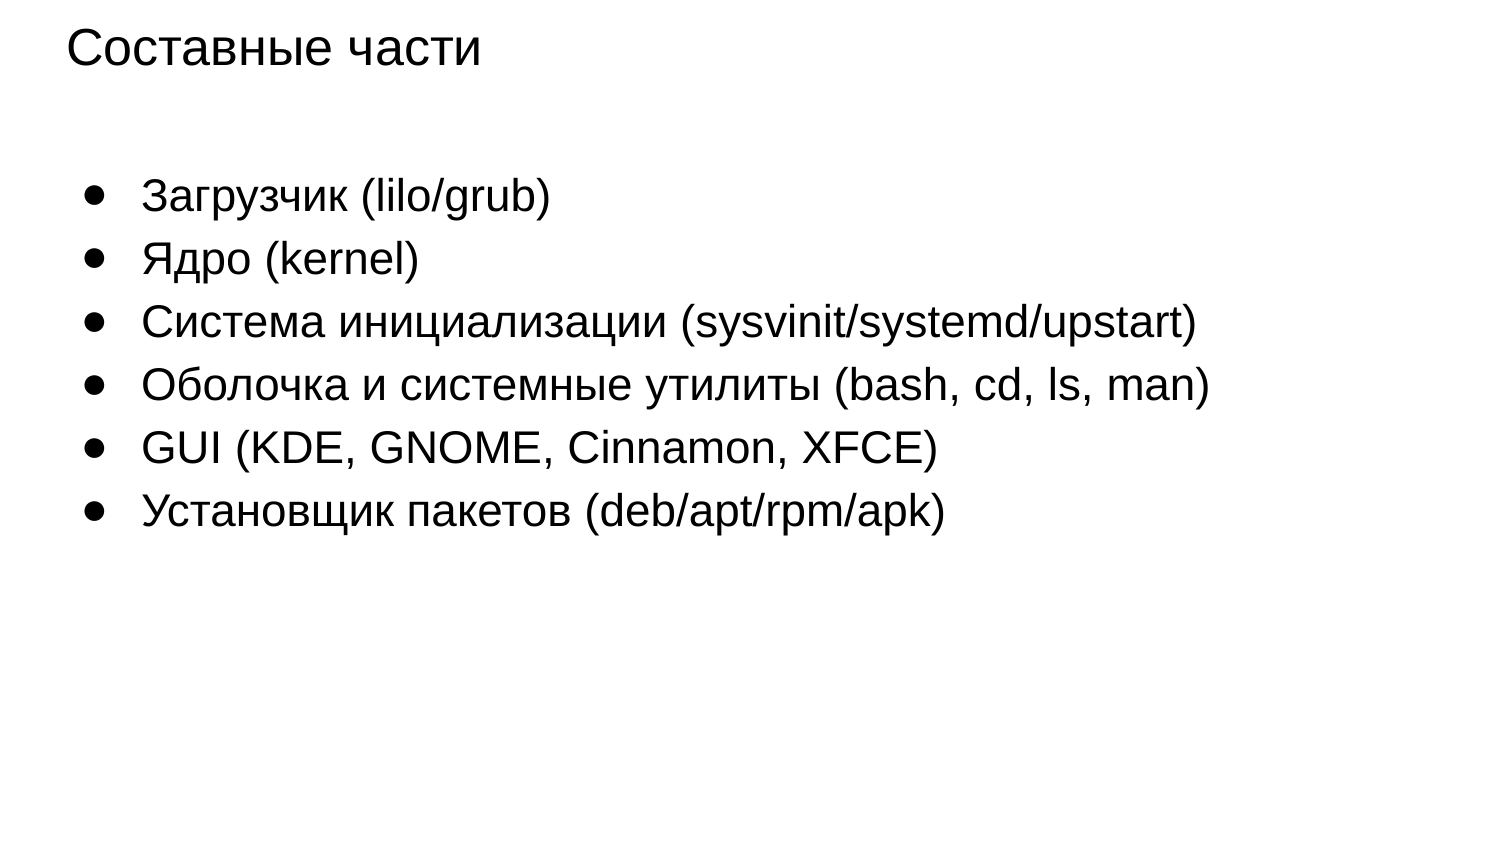

# Составные части
Загрузчик (lilo/grub)
Ядро (kernel)
Система инициализации (sysvinit/systemd/upstart)
Оболочка и системные утилиты (bash, cd, ls, man)
GUI (KDE, GNOME, Cinnamon, XFCE)
Установщик пакетов (deb/apt/rpm/apk)